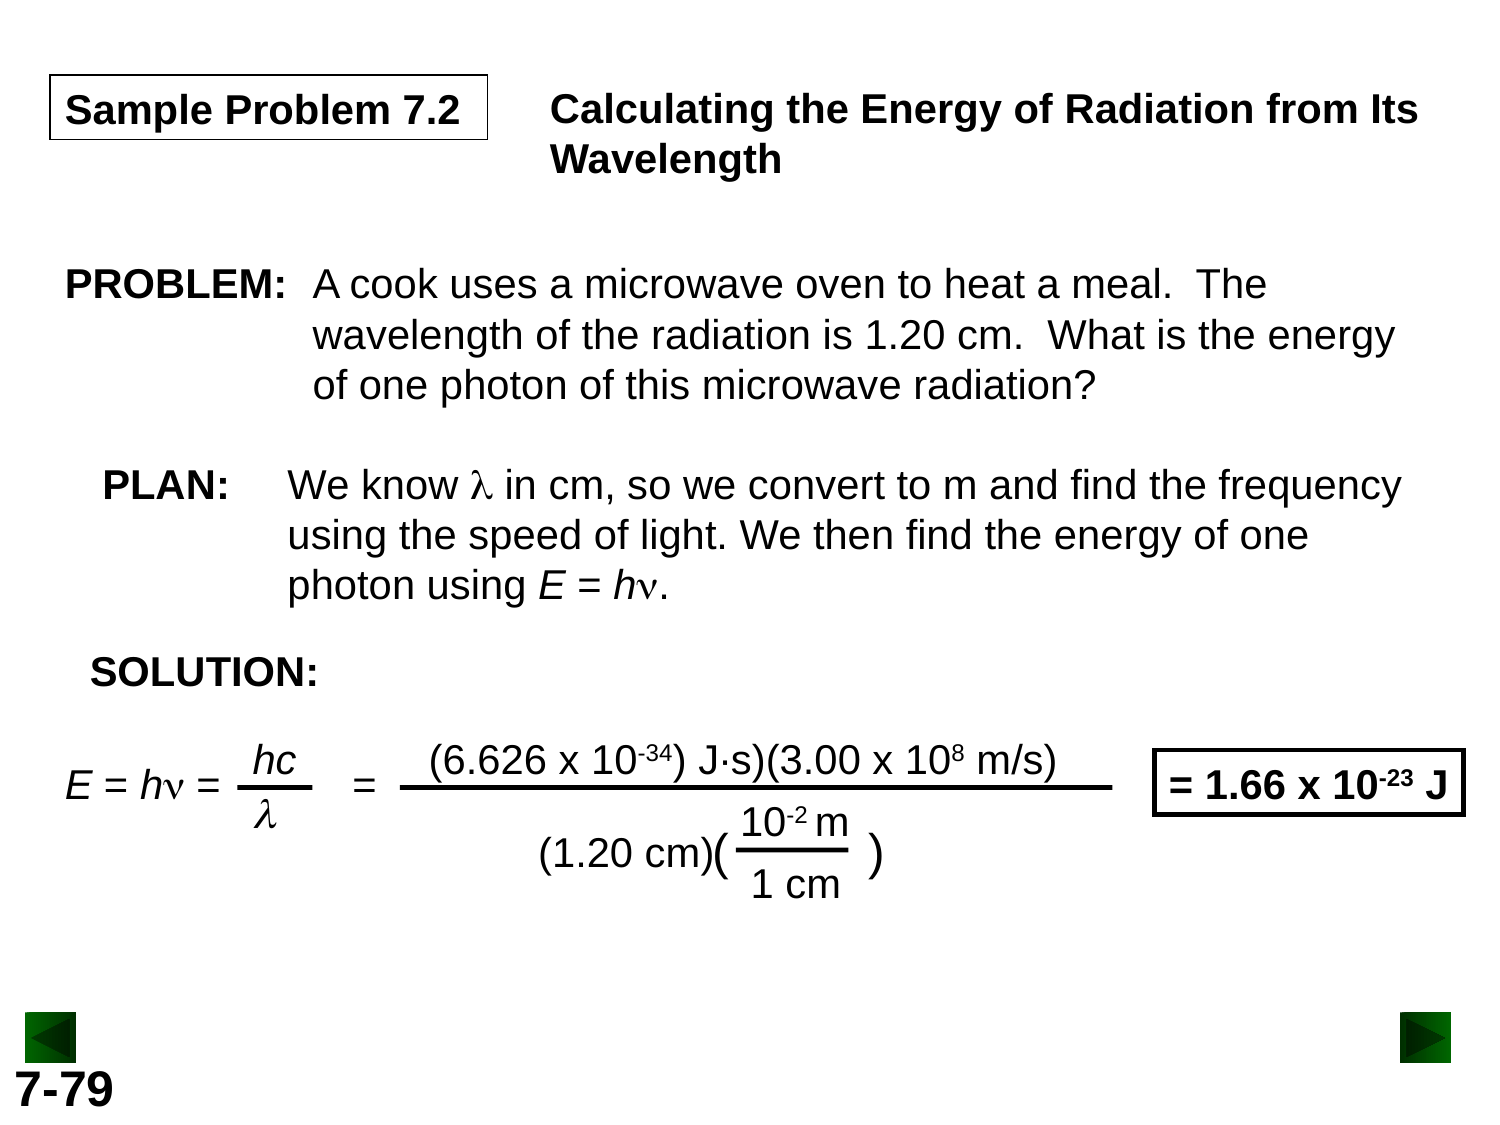

Sample Problem 7.2
Calculating the Energy of Radiation from Its Wavelength
PROBLEM:
A cook uses a microwave oven to heat a meal.  The wavelength of the radiation is 1.20 cm.  What is the energy of one photon of this microwave radiation?
PLAN:
We know λ in cm, so we convert to m and find the frequency using the speed of light. We then find the energy of one photon using E = hν.
SOLUTION:
hc
λ

E = hν =
(6.626 x 10-34) J∙s)(3.00 x 108 m/s)

10-2 m

1 cm
(          )
(1.20 cm)
=
= 1.66 x 10-23 J